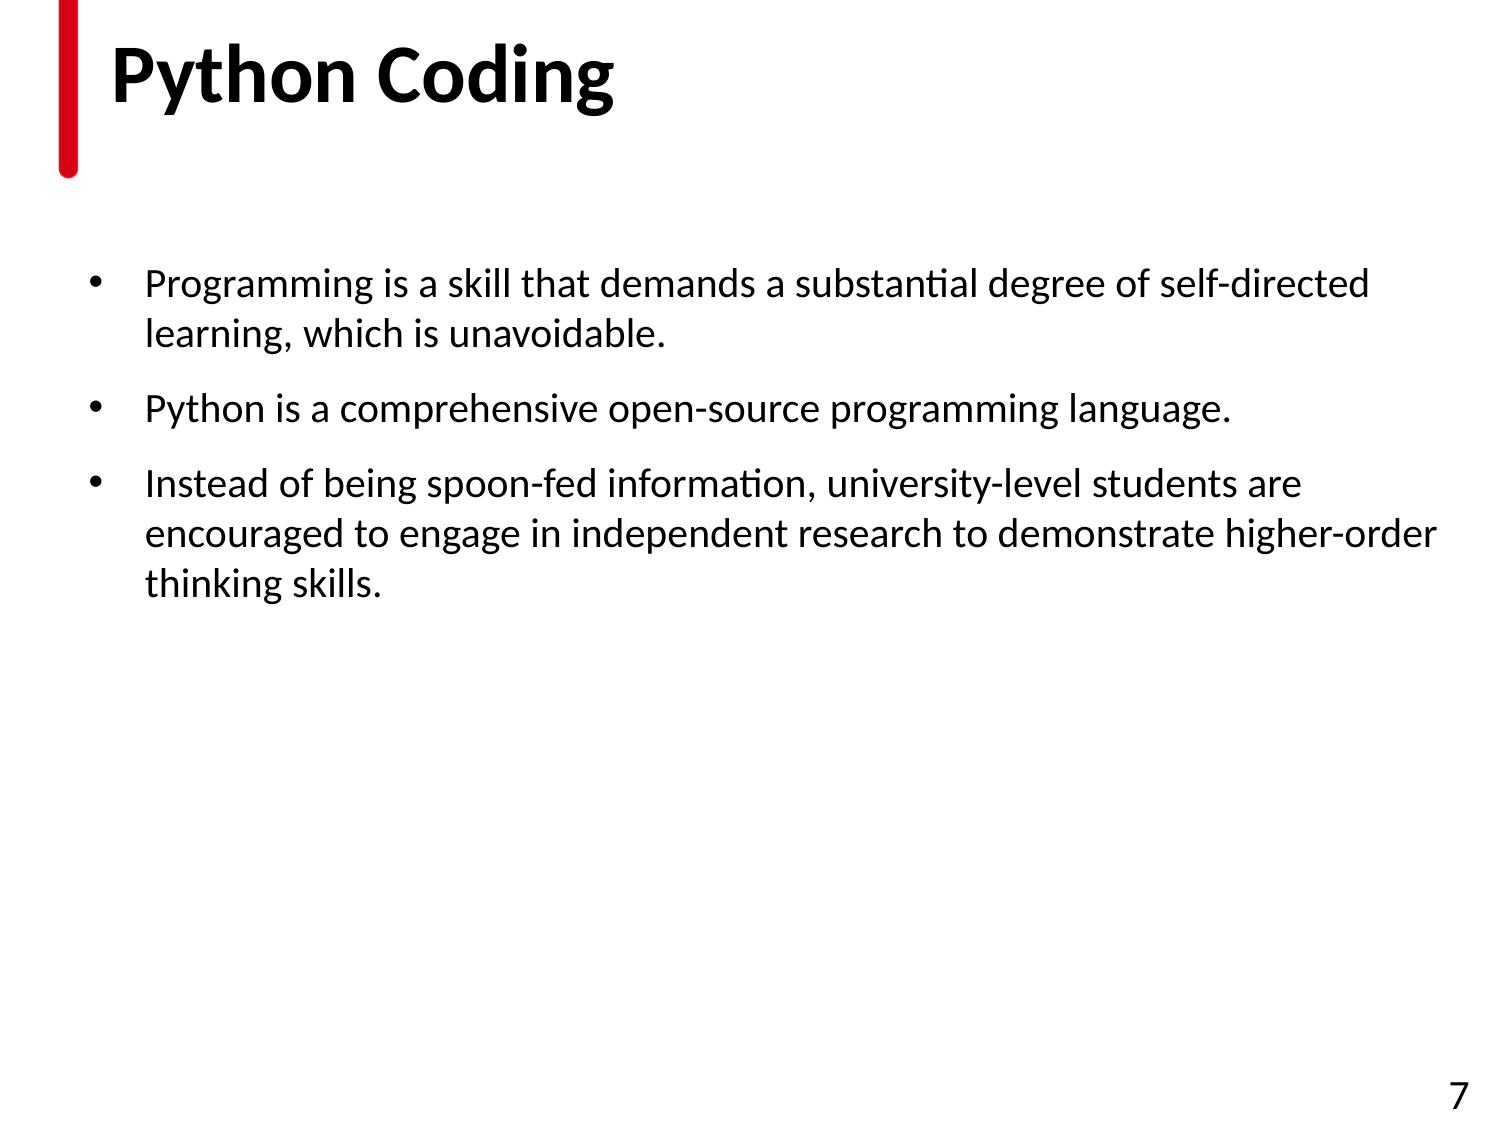

# Python Coding
Programming is a skill that demands a substantial degree of self-directed learning, which is unavoidable.
Python is a comprehensive open-source programming language.
Instead of being spoon-fed information, university-level students are encouraged to engage in independent research to demonstrate higher-order thinking skills.